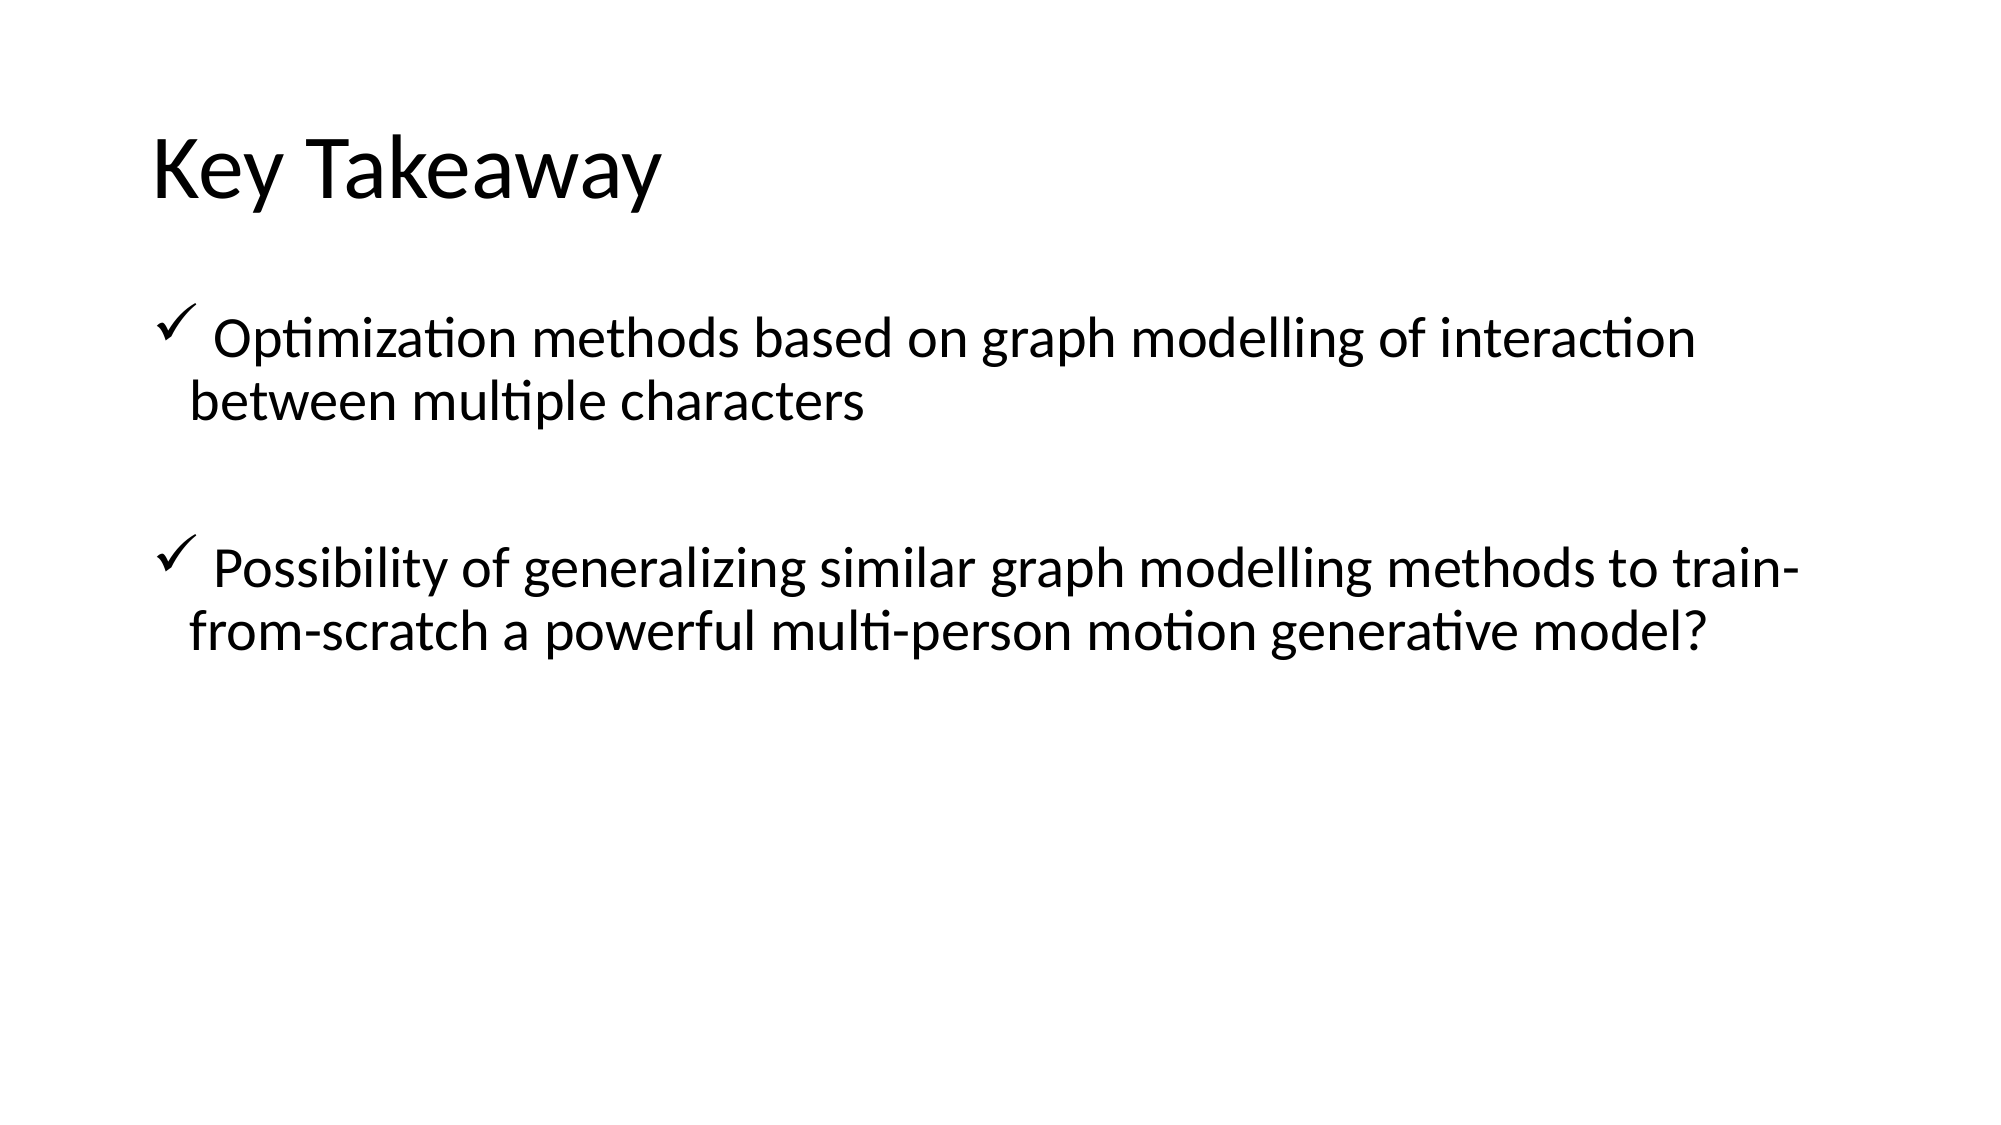

# Key Takeaway
 Optimization methods based on graph modelling of interaction between multiple characters

 Possibility of generalizing similar graph modelling methods to train-from-scratch a powerful multi-person motion generative model?